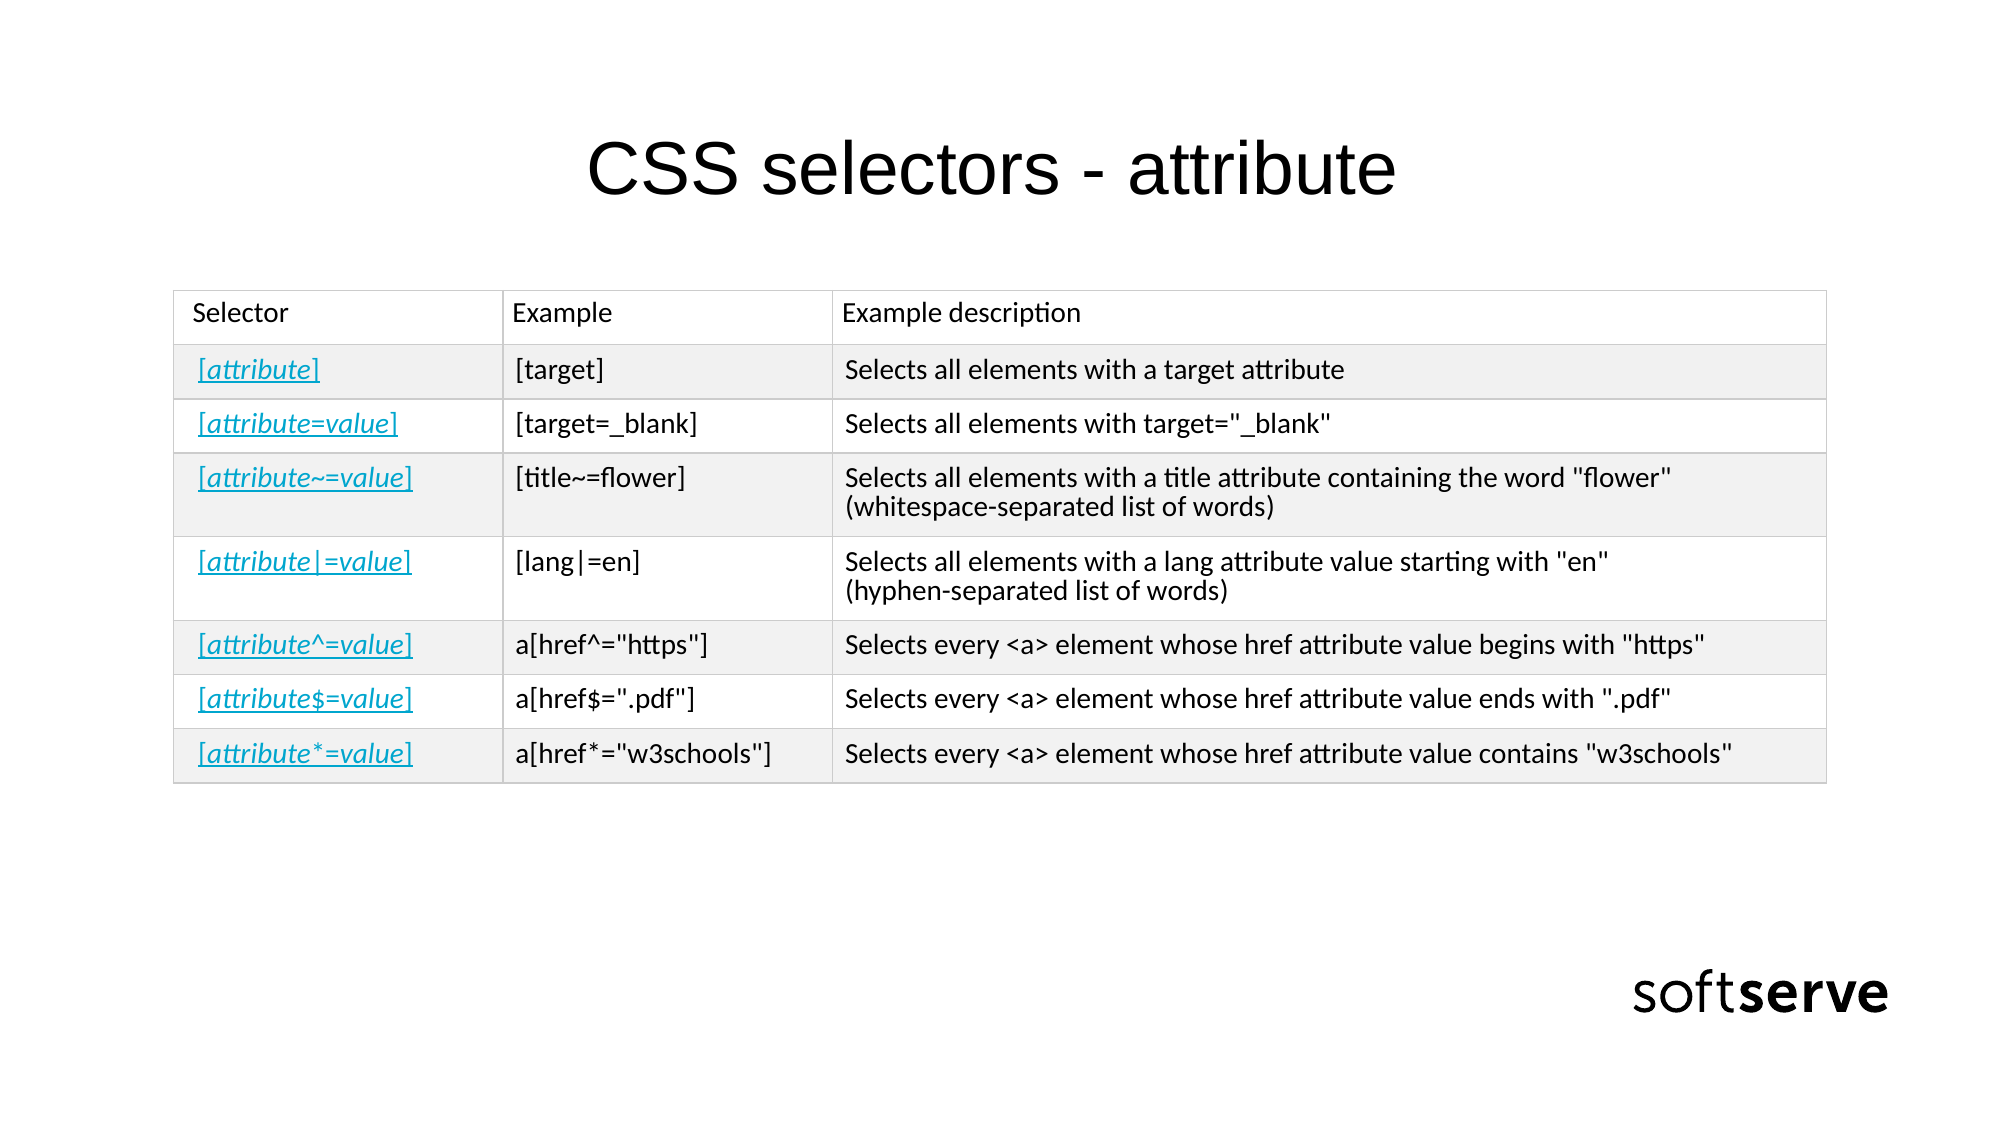

# CSS selectors - attribute
| Selector | Example | Example description |
| --- | --- | --- |
| [attribute] | [target] | Selects all elements with a target attribute |
| [attribute=value] | [target=\_blank] | Selects all elements with target="\_blank" |
| [attribute~=value] | [title~=flower] | Selects all elements with a title attribute containing the word "flower" (whitespace-separated list of words) |
| [attribute|=value] | [lang|=en] | Selects all elements with a lang attribute value starting with "en" (hyphen-separated list of words) |
| [attribute^=value] | a[href^="https"] | Selects every <a> element whose href attribute value begins with "https" |
| [attribute$=value] | a[href$=".pdf"] | Selects every <a> element whose href attribute value ends with ".pdf" |
| [attribute\*=value] | a[href\*="w3schools"] | Selects every <a> element whose href attribute value contains "w3schools" |